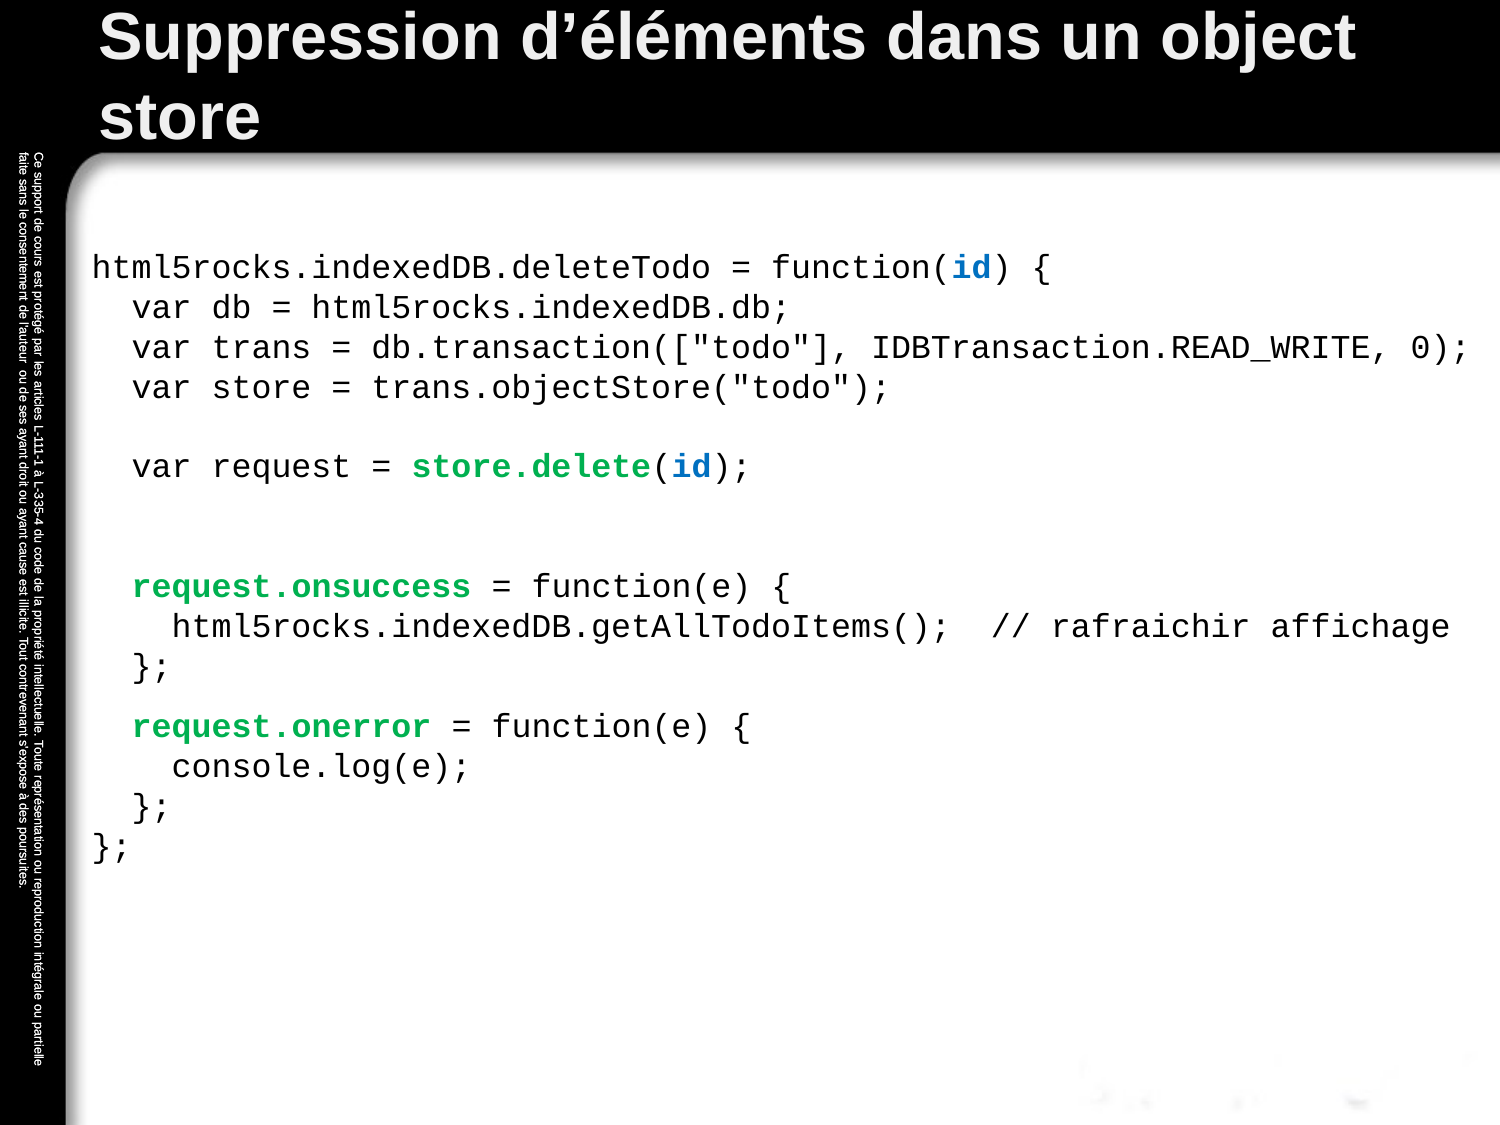

# Suppression d’éléments dans un object store
html5rocks.indexedDB.deleteTodo = function(id) {
  var db = html5rocks.indexedDB.db;
  var trans = db.transaction(["todo"], IDBTransaction.READ_WRITE, 0);
  var store = trans.objectStore("todo");
  var request = store.delete(id);

  request.onsuccess = function(e) {
    html5rocks.indexedDB.getAllTodoItems();  // rafraichir affichage
  };
  request.onerror = function(e) {
    console.log(e);
  };
};